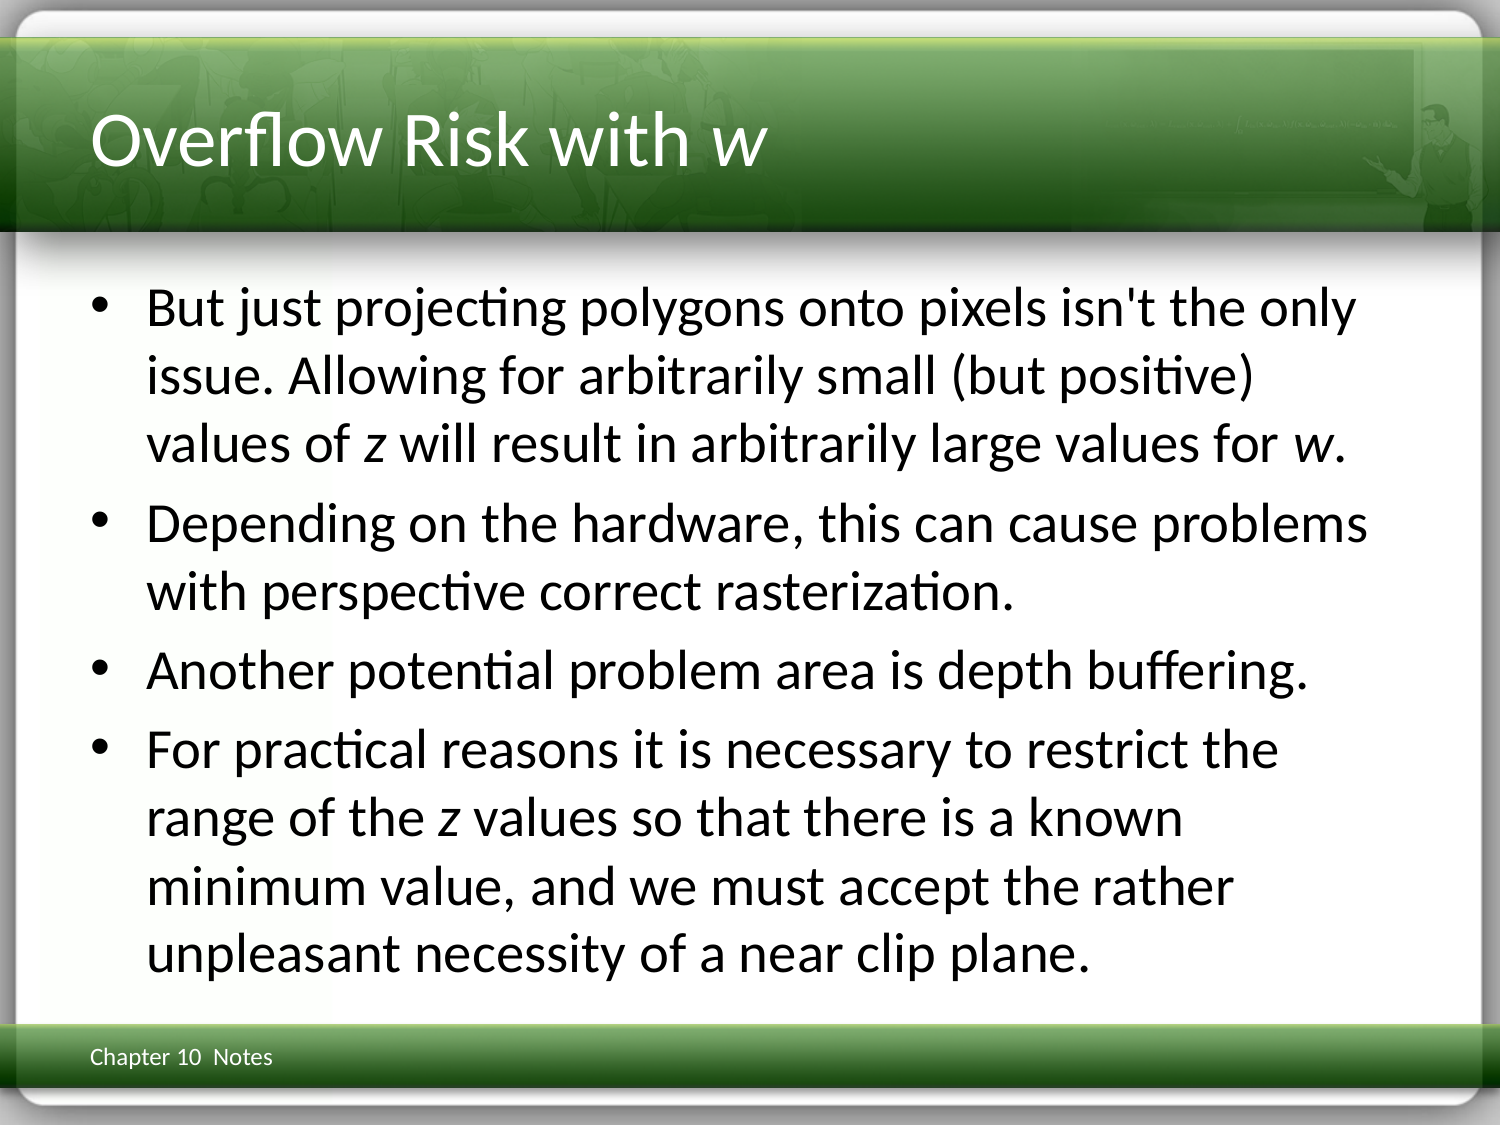

# Overflow Risk with w
But just projecting polygons onto pixels isn't the only issue. Allowing for arbitrarily small (but positive) values of z will result in arbitrarily large values for w.
Depending on the hardware, this can cause problems with perspective correct rasterization.
Another potential problem area is depth buffering.
For practical reasons it is necessary to restrict the range of the z values so that there is a known minimum value, and we must accept the rather unpleasant necessity of a near clip plane.
Chapter 10  Notes
3D Math Primer for Graphics & Game Dev
66